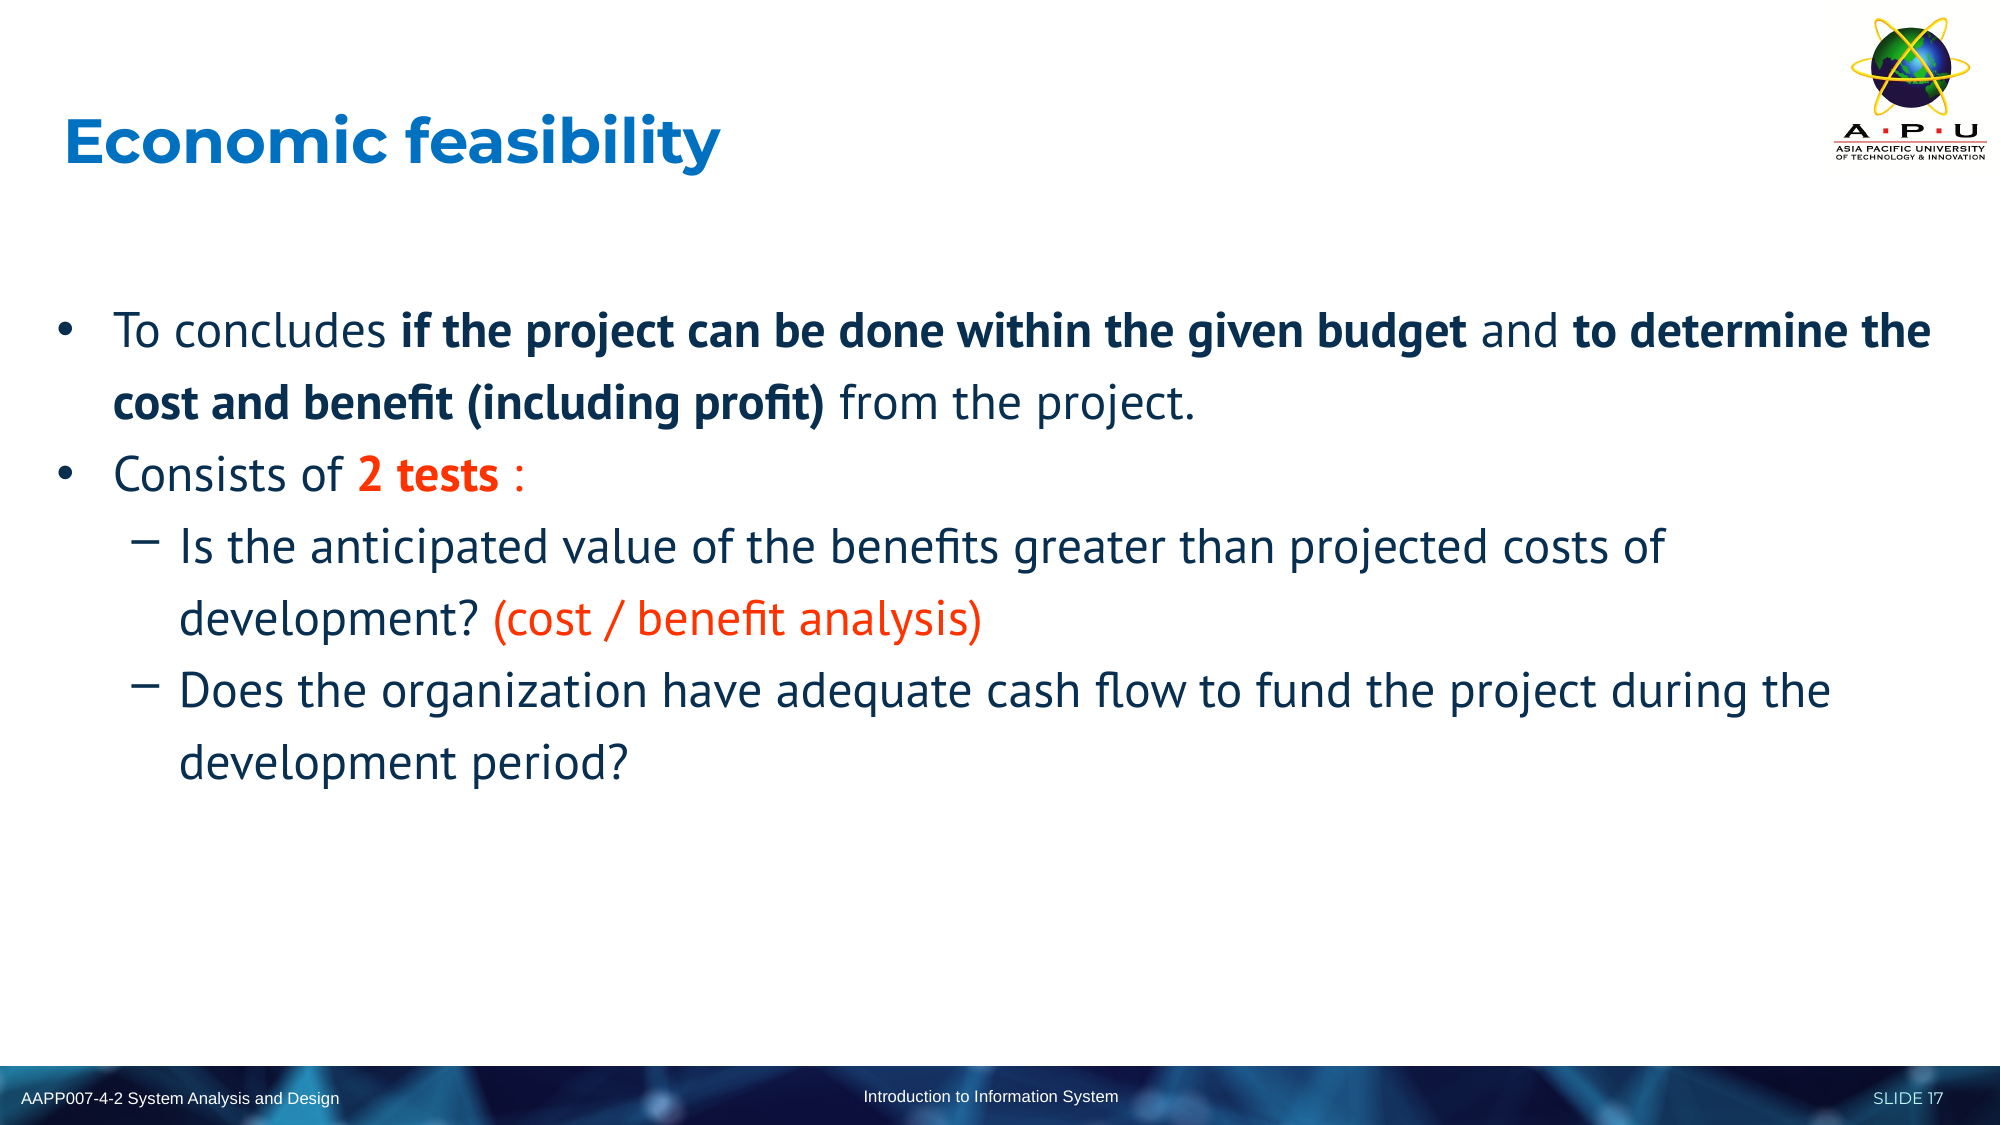

# Economic feasibility
To concludes if the project can be done within the given budget and to determine the cost and benefit (including profit) from the project.
Consists of 2 tests :
Is the anticipated value of the benefits greater than projected costs of development? (cost / benefit analysis)
Does the organization have adequate cash flow to fund the project during the development period?